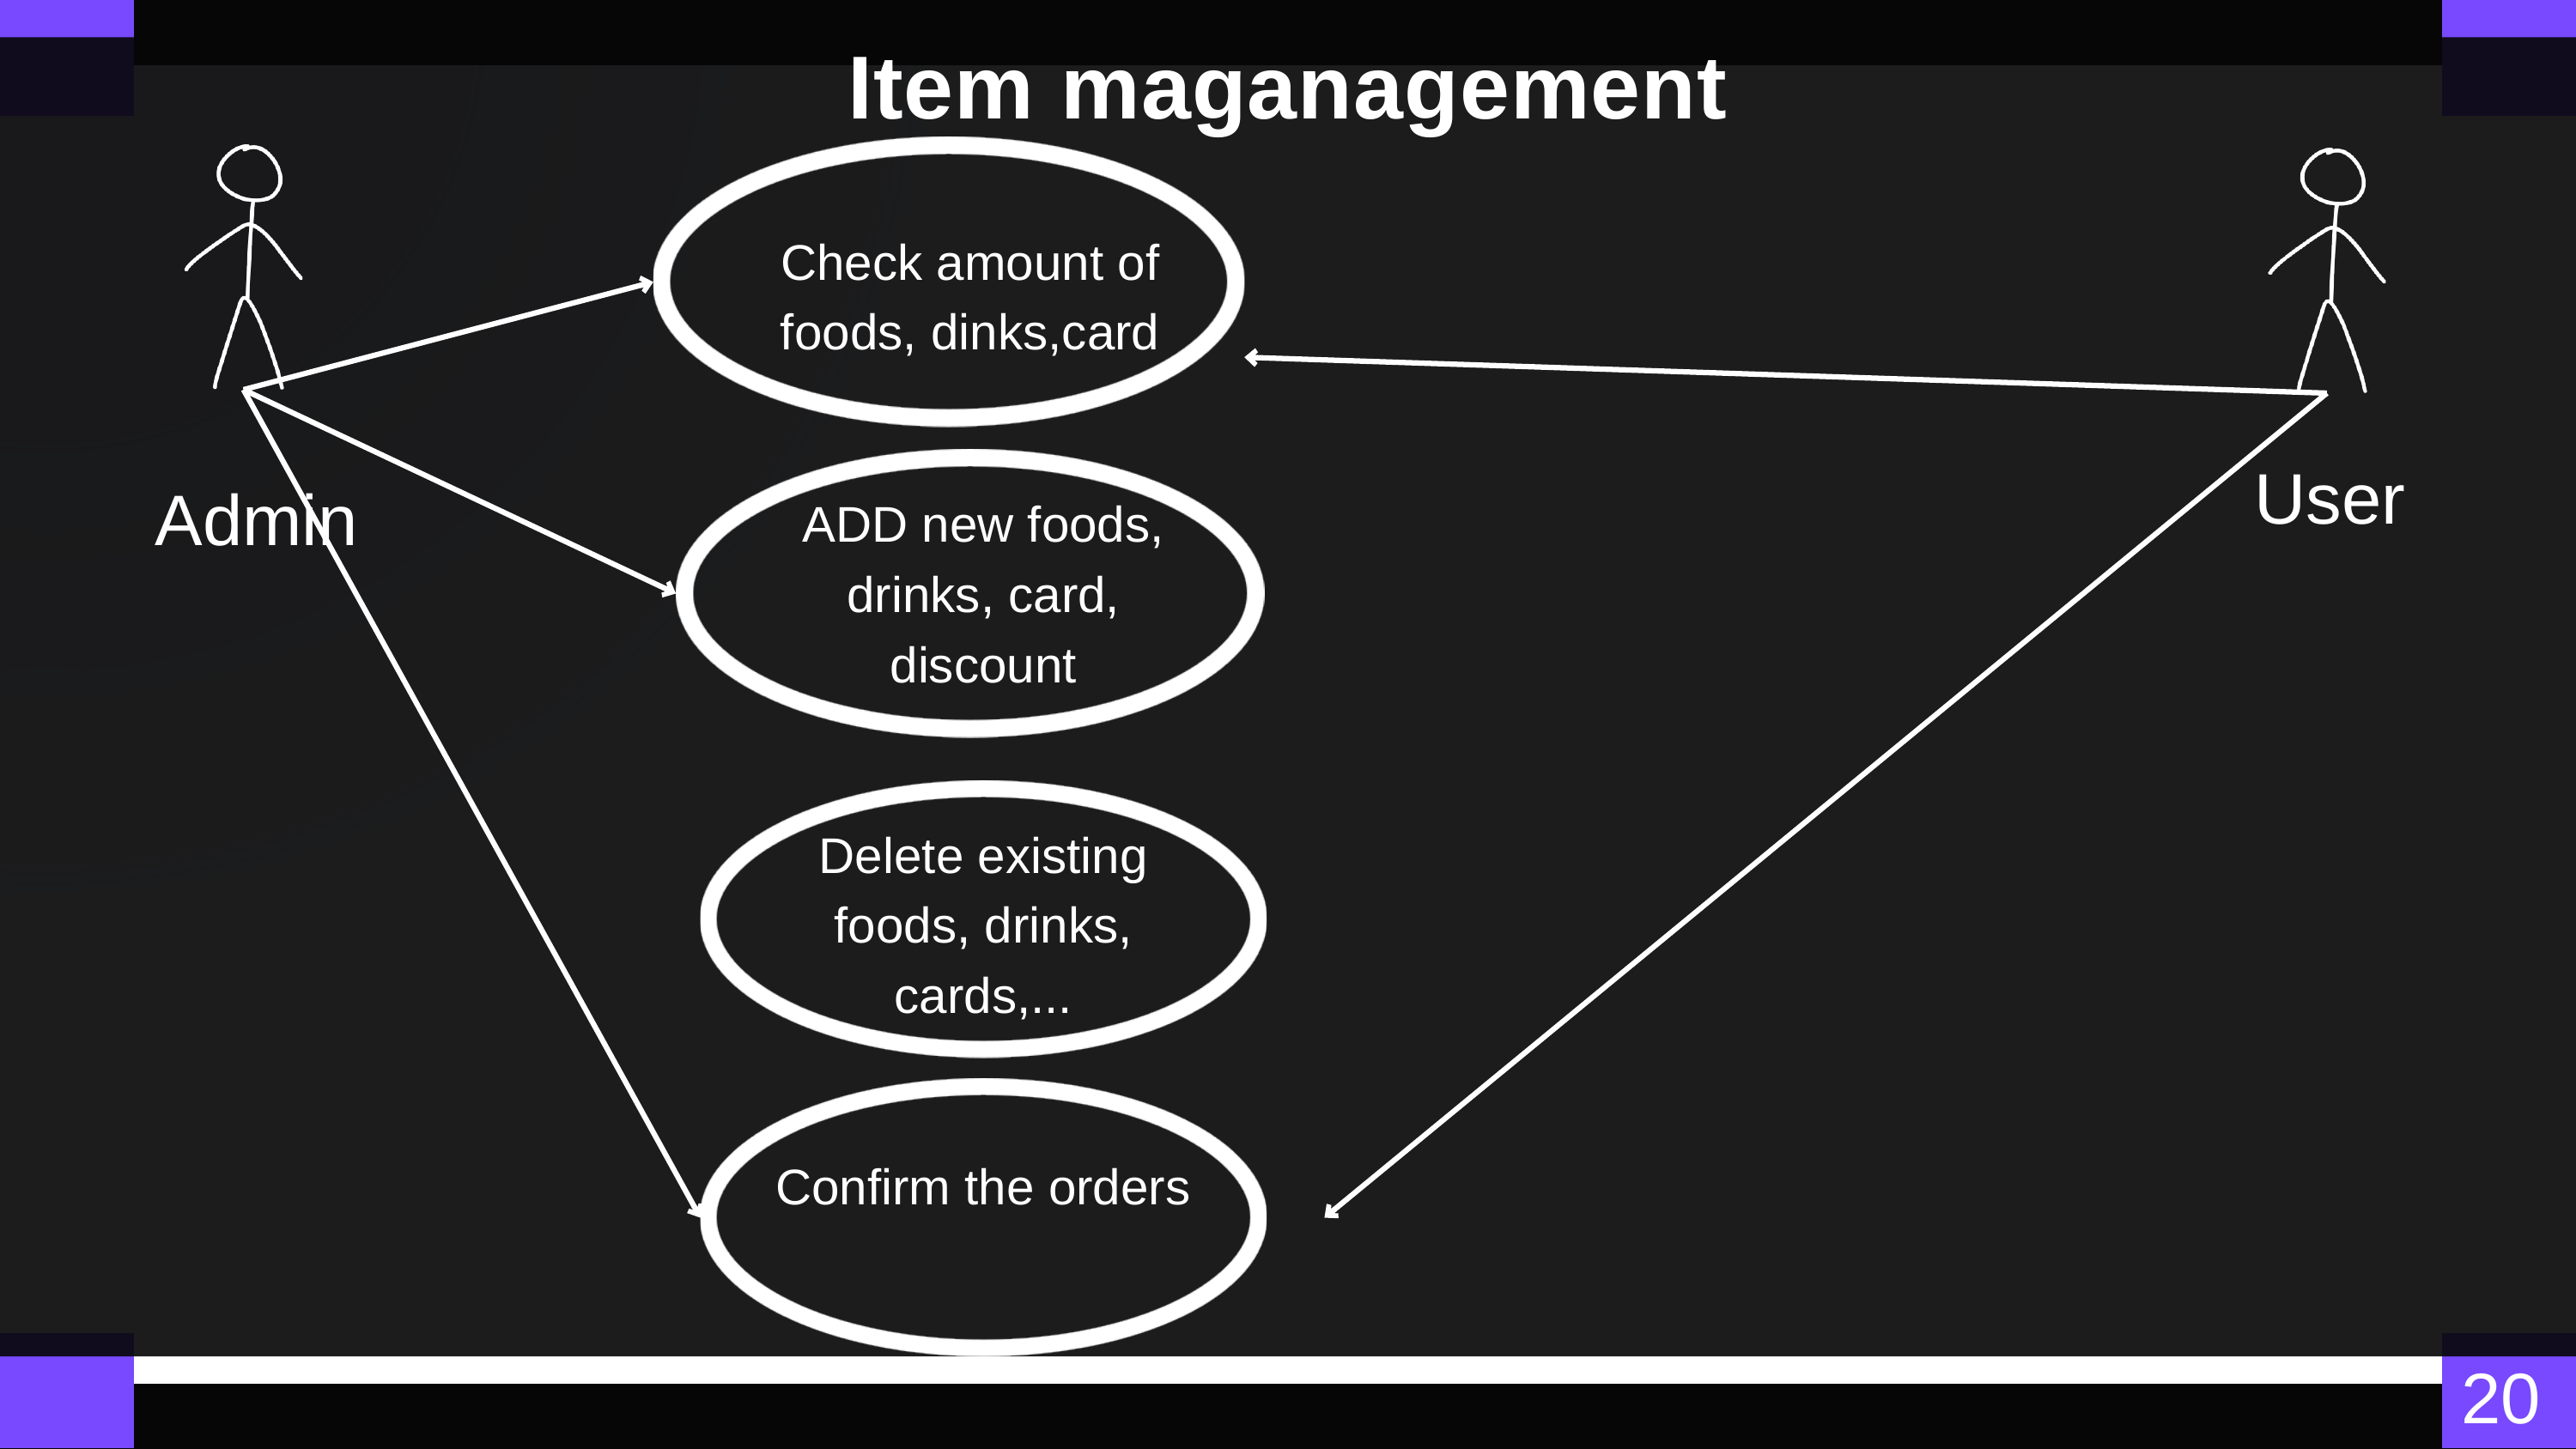

Item maganagement

Check amount of foods, dinks,card

User

Admin
ADD new foods, drinks, card, discount

Delete existing foods, drinks, cards,...

Confirm the orders

20